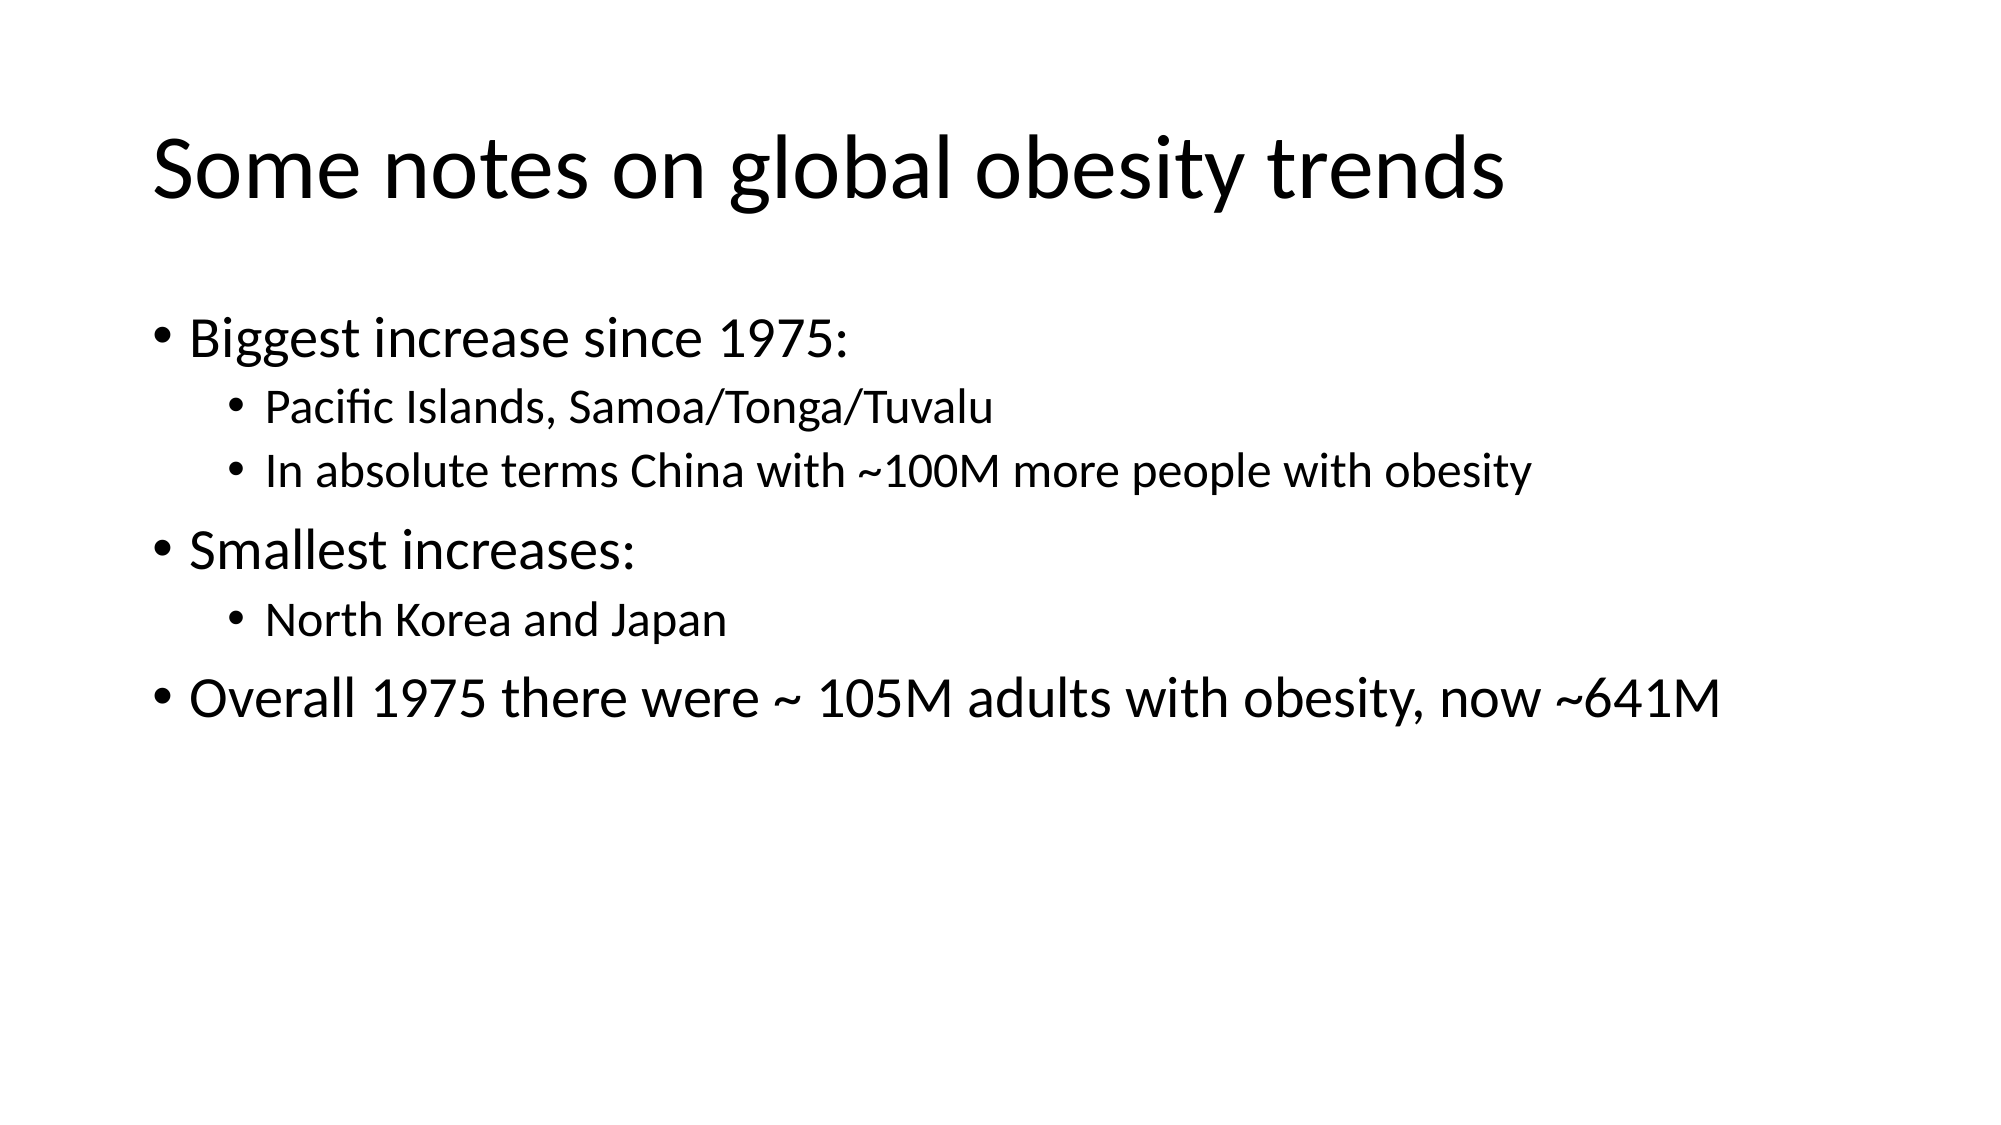

# Some notes on global obesity trends
Biggest increase since 1975:
Pacific Islands, Samoa/Tonga/Tuvalu
In absolute terms China with ~100M more people with obesity
Smallest increases:
North Korea and Japan
Overall 1975 there were ~ 105M adults with obesity, now ~641M